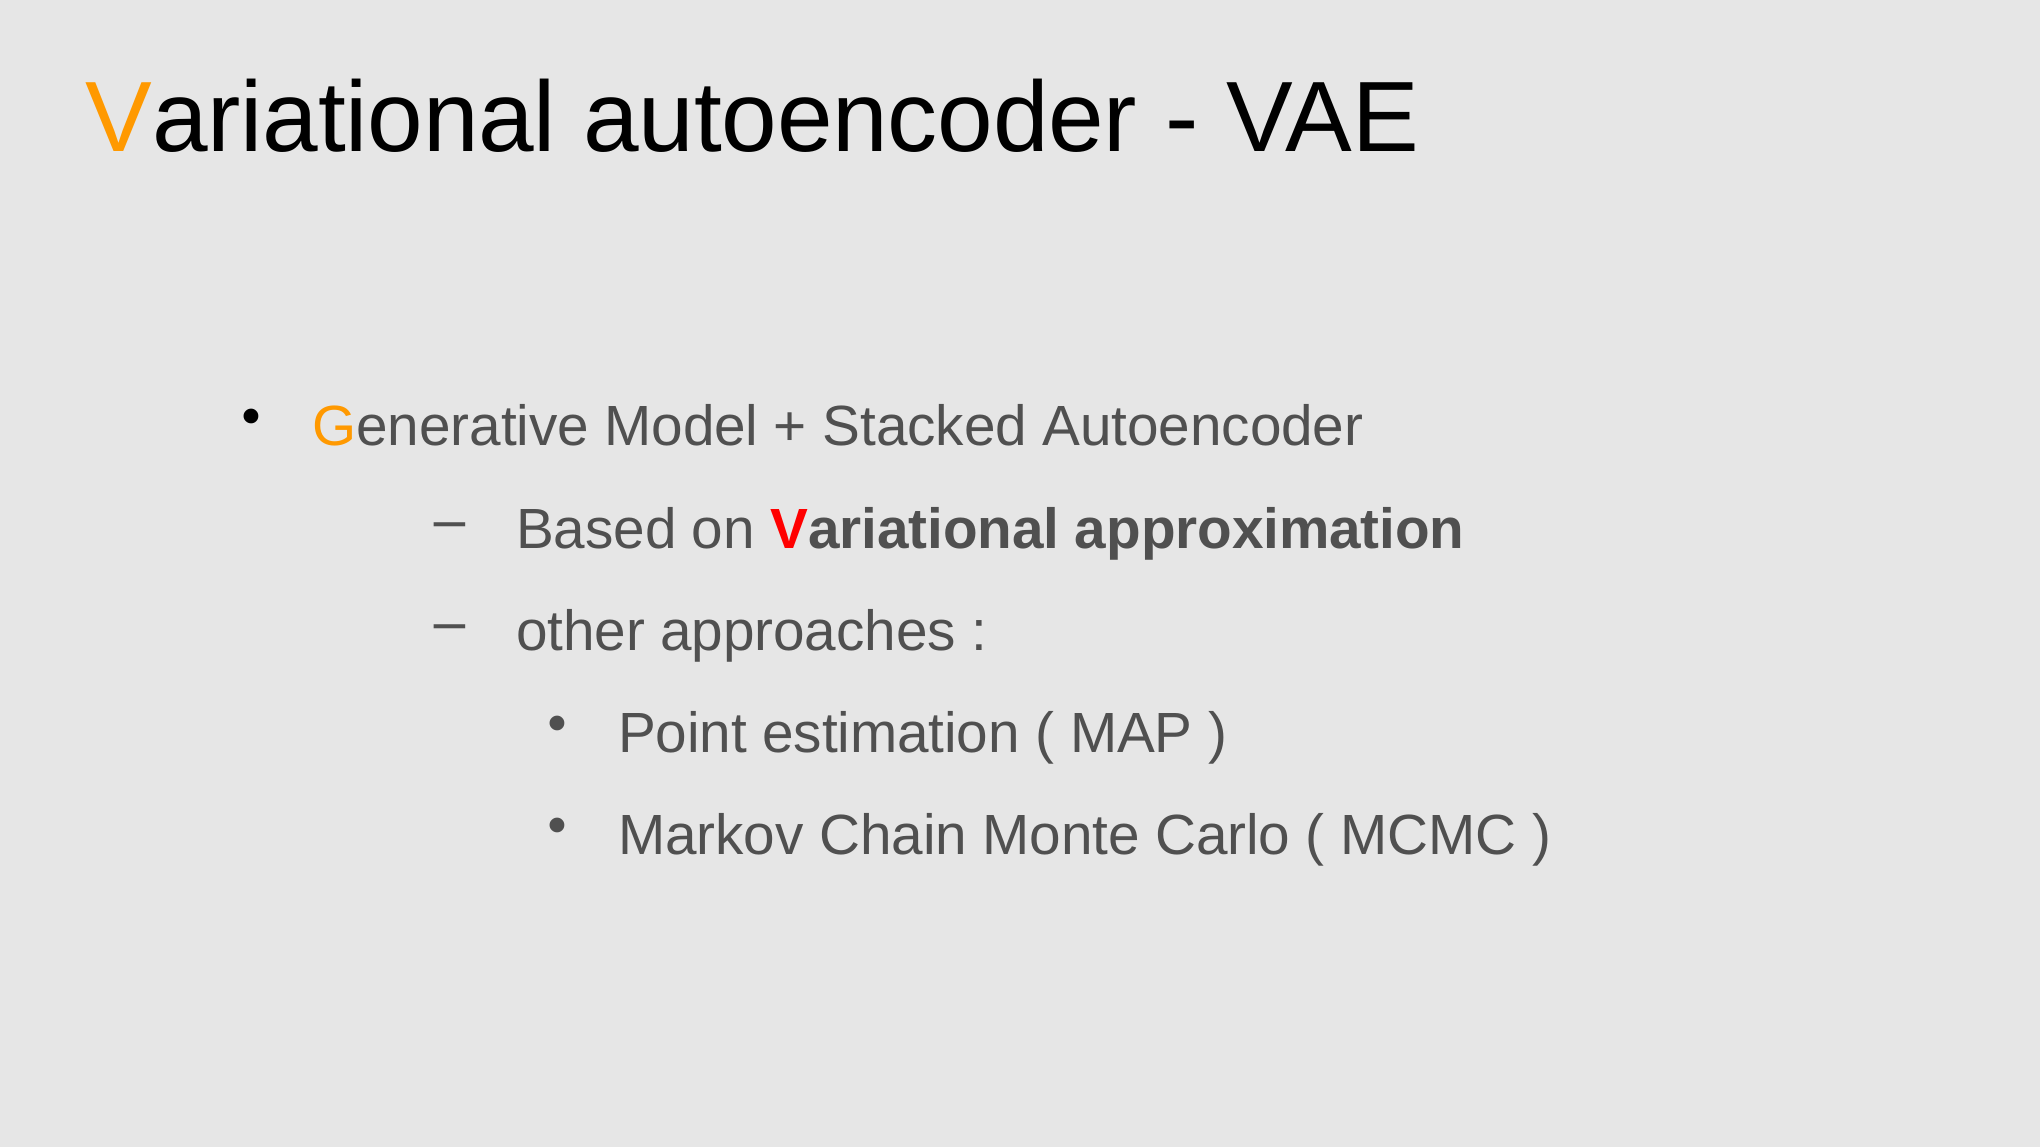

# Variational autoencoder - VAE

Generative Model + Stacked Autoencoder
Based on Variational approximation
other approaches :
Point estimation ( MAP )
Markov Chain Monte Carlo ( MCMC )